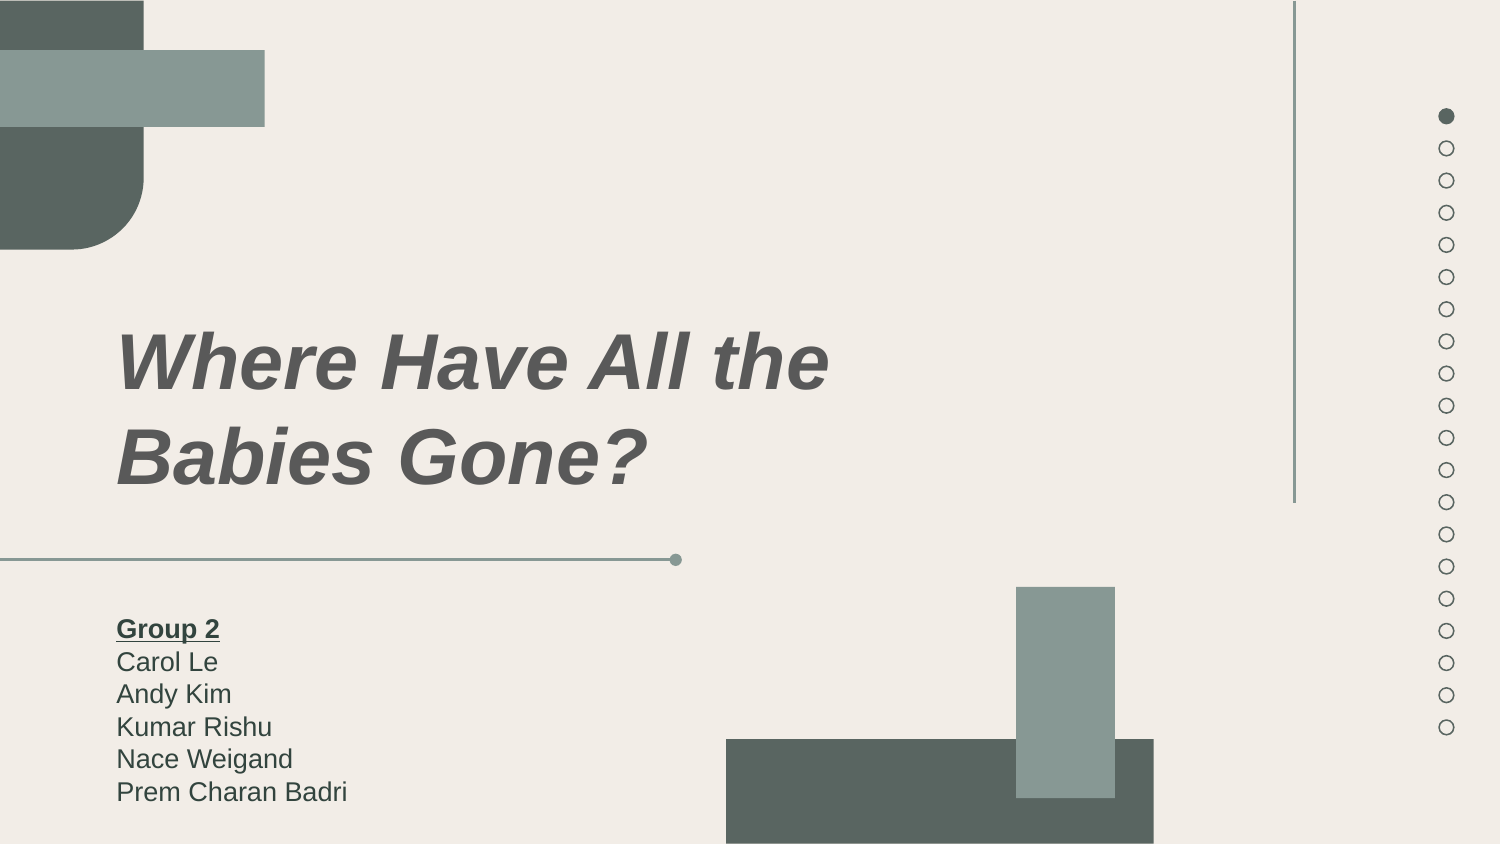

# Where Have All the Babies Gone?
Group 2
Carol Le
Andy Kim
Kumar Rishu
Nace Weigand
Prem Charan Badri